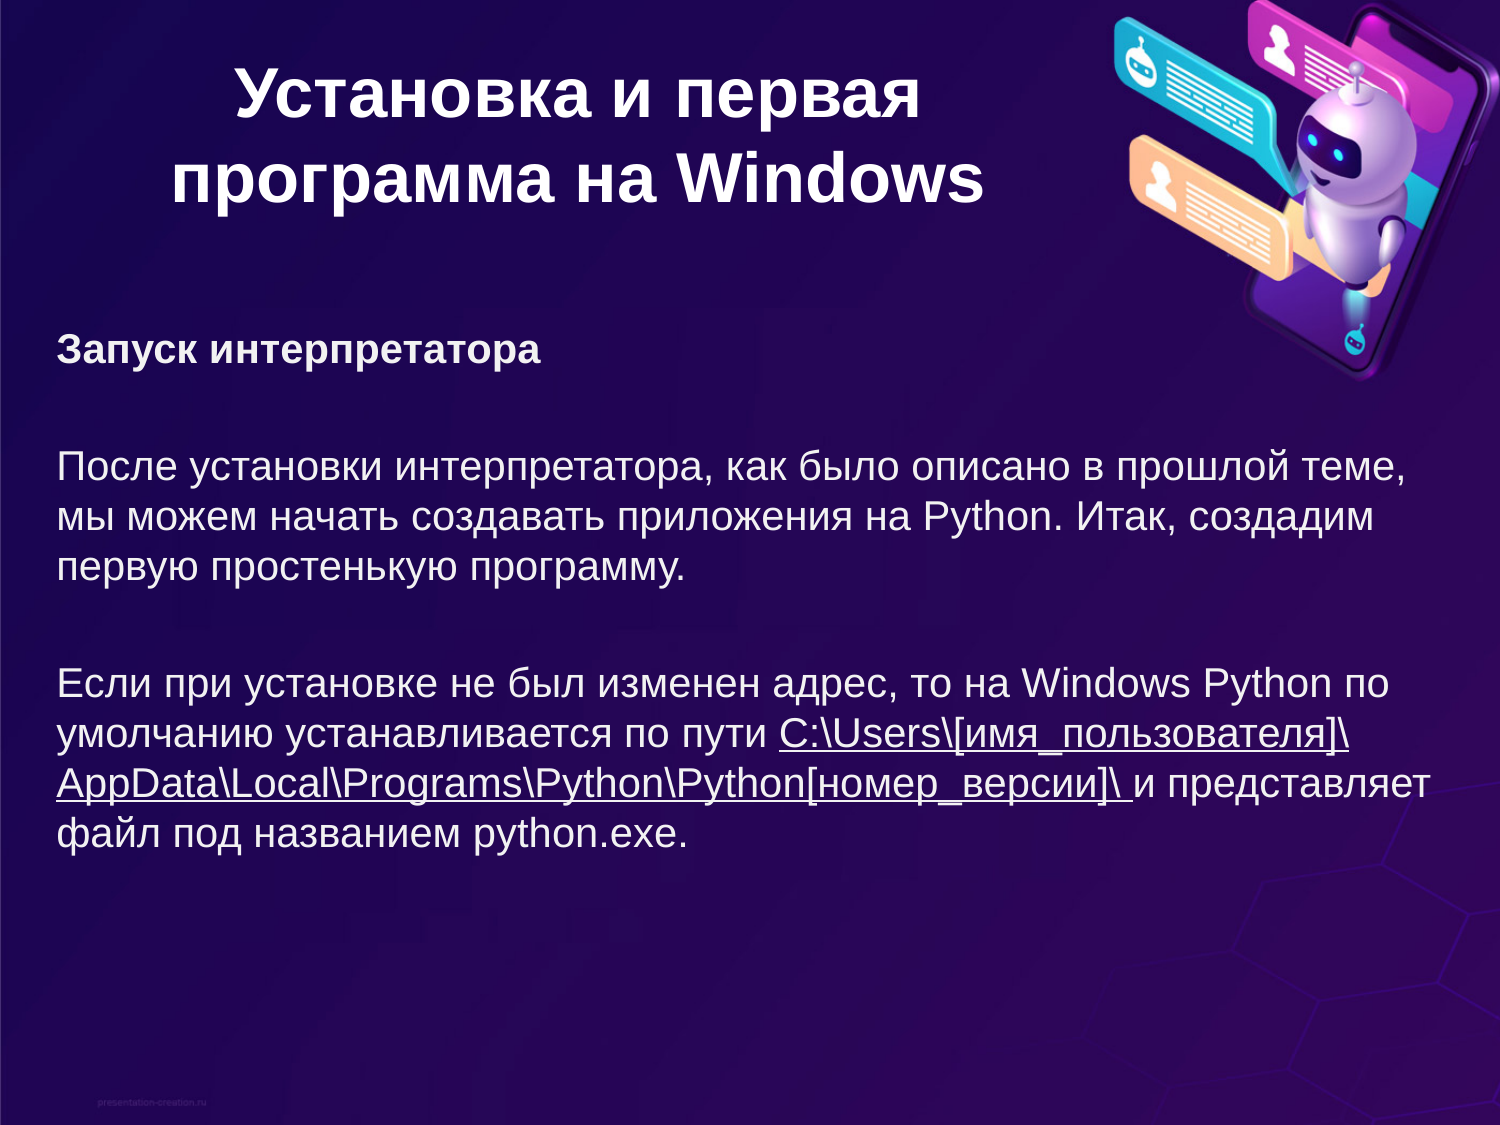

# Установка и первая программа на Windows
Запуск интерпретатора

После установки интерпретатора, как было описано в прошлой теме, мы можем начать создавать приложения на Python. Итак, создадим первую простенькую программу.

Если при установке не был изменен адрес, то на Windows Python по умолчанию устанавливается по пути C:\Users\[имя_пользователя]\AppData\Local\Programs\Python\Python[номер_версии]\ и представляет файл под названием python.exe.